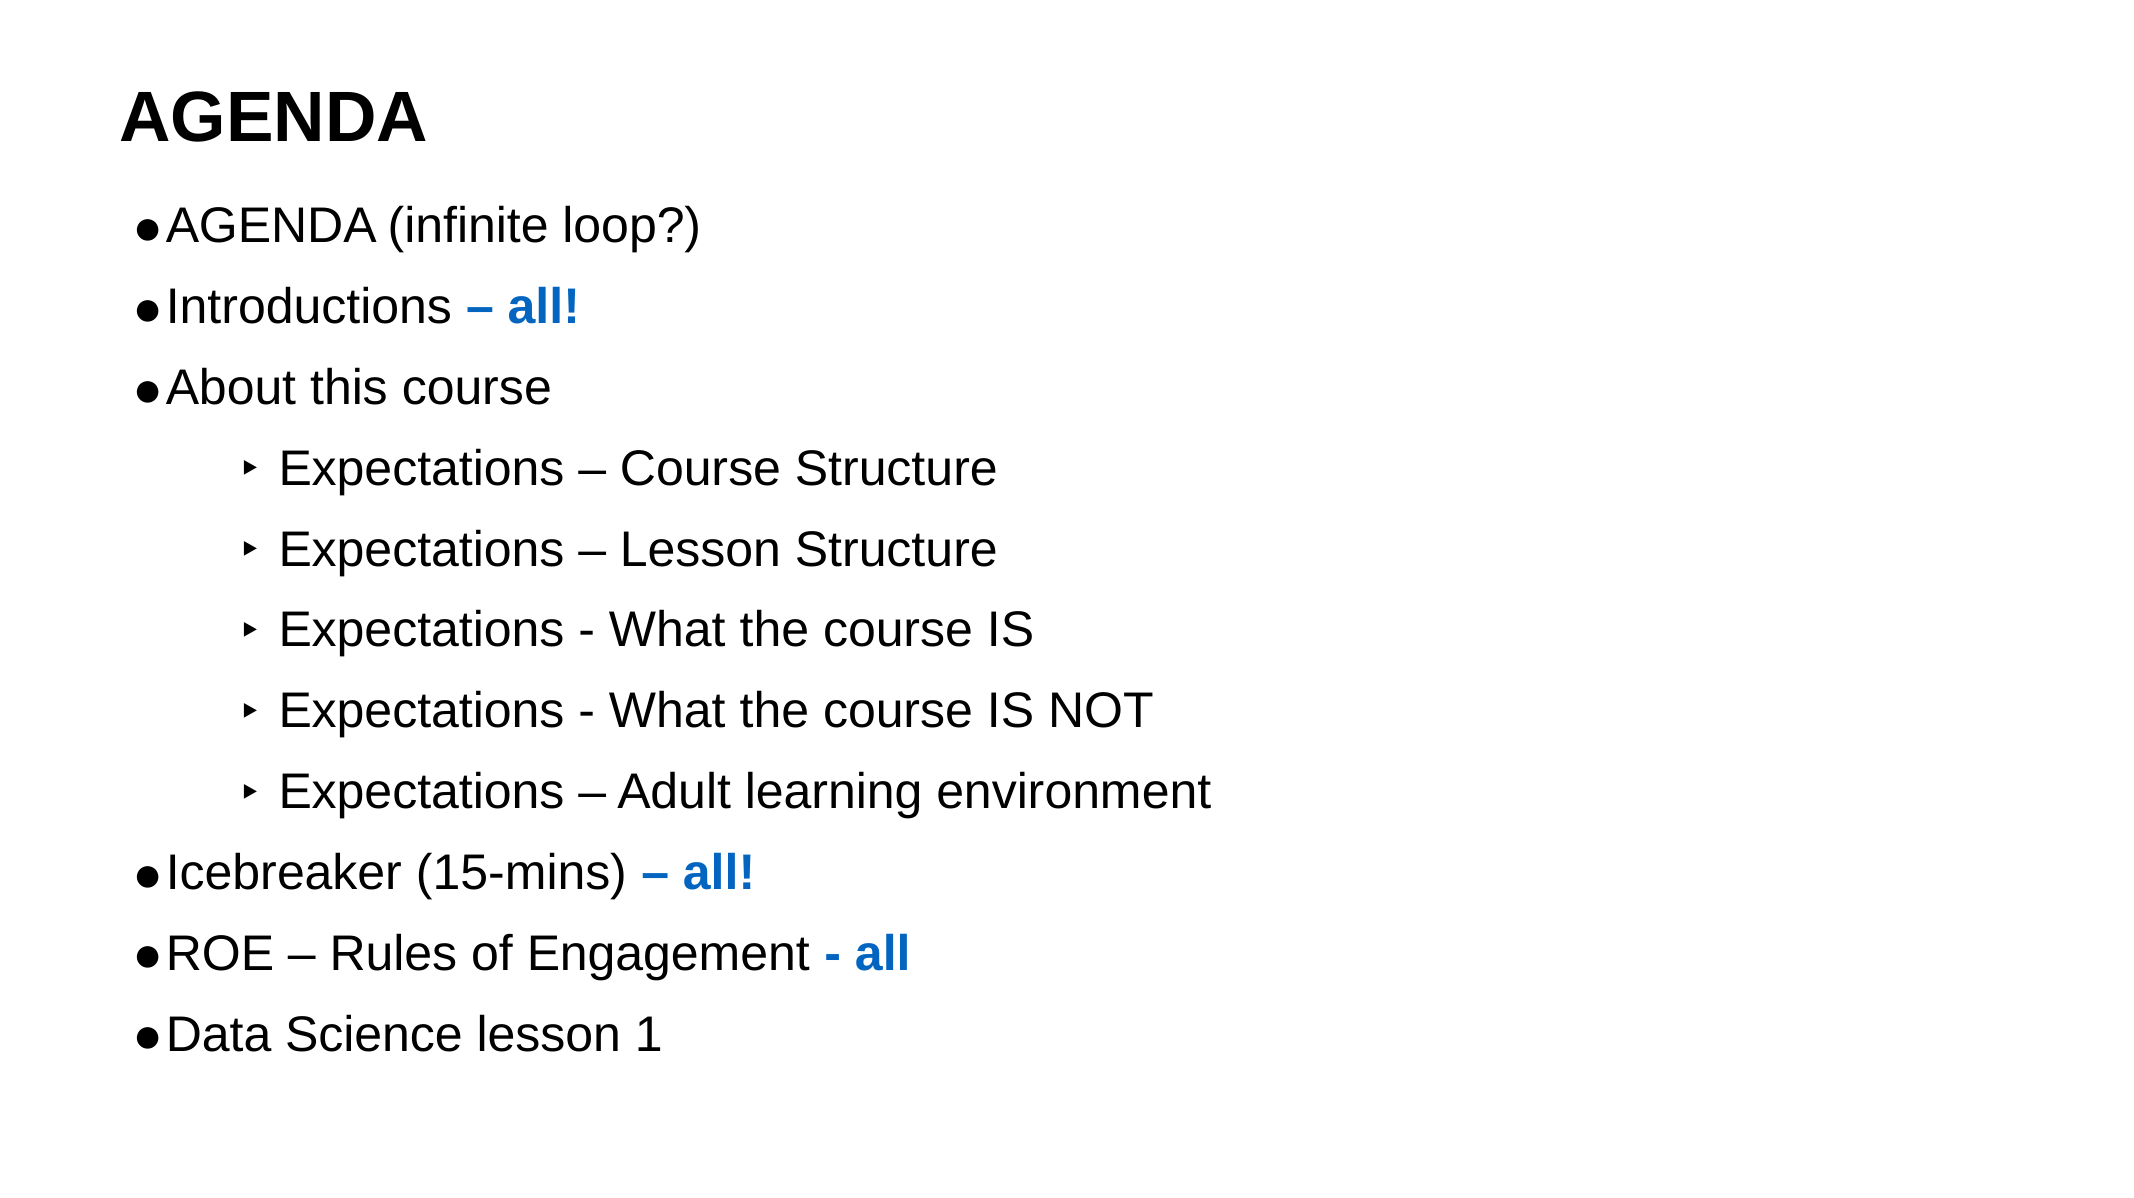

# AGENDA
AGENDA (infinite loop?)
Introductions – all!
About this course
Expectations – Course Structure
Expectations – Lesson Structure
Expectations - What the course IS
Expectations - What the course IS NOT
Expectations – Adult learning environment
Icebreaker (15-mins) – all!
ROE – Rules of Engagement - all
Data Science lesson 1